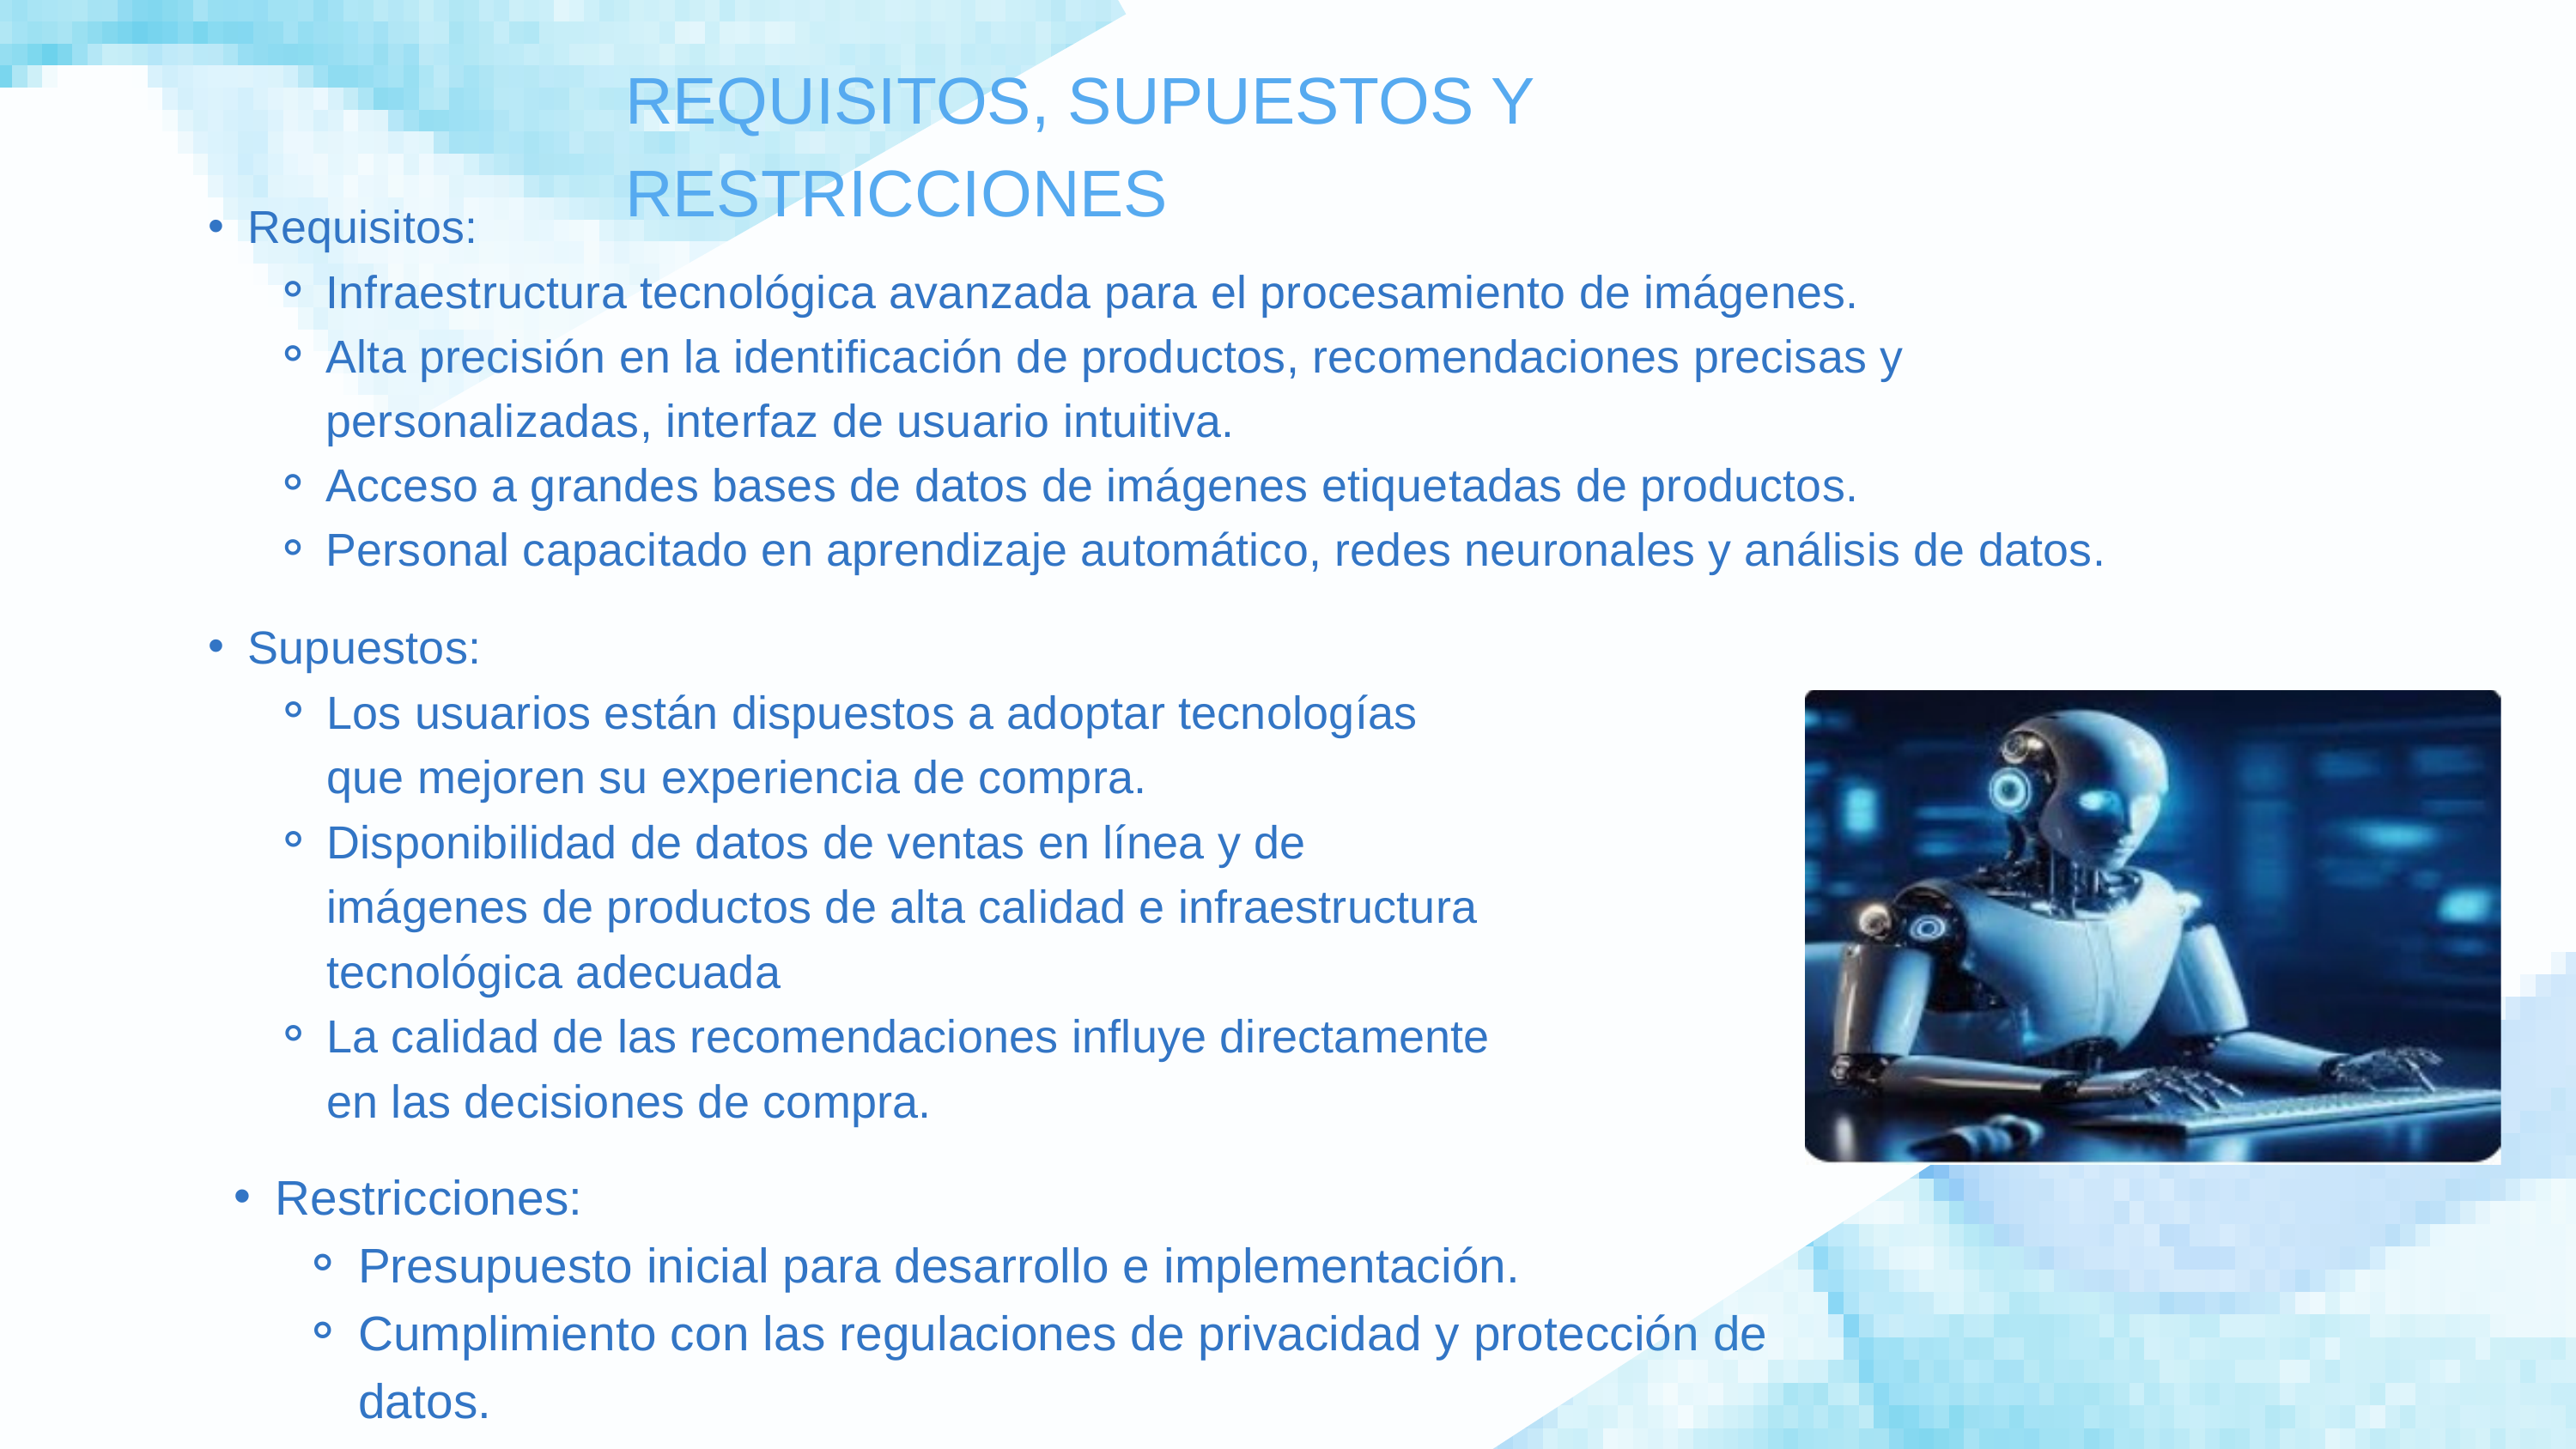

REQUISITOS, SUPUESTOS Y RESTRICCIONES
Requisitos:
Infraestructura tecnológica avanzada para el procesamiento de imágenes.
Alta precisión en la identificación de productos, recomendaciones precisas y personalizadas, interfaz de usuario intuitiva.
Acceso a grandes bases de datos de imágenes etiquetadas de productos.
Personal capacitado en aprendizaje automático, redes neuronales y análisis de datos.

Supuestos:
Los usuarios están dispuestos a adoptar tecnologías que mejoren su experiencia de compra.
Disponibilidad de datos de ventas en línea y de imágenes de productos de alta calidad e infraestructura tecnológica adecuada
La calidad de las recomendaciones influye directamente en las decisiones de compra.

Restricciones:
Presupuesto inicial para desarrollo e implementación.
Cumplimiento con las regulaciones de privacidad y protección de datos.
Limitaciones técnicas en cuanto al procesamiento de imágenes.